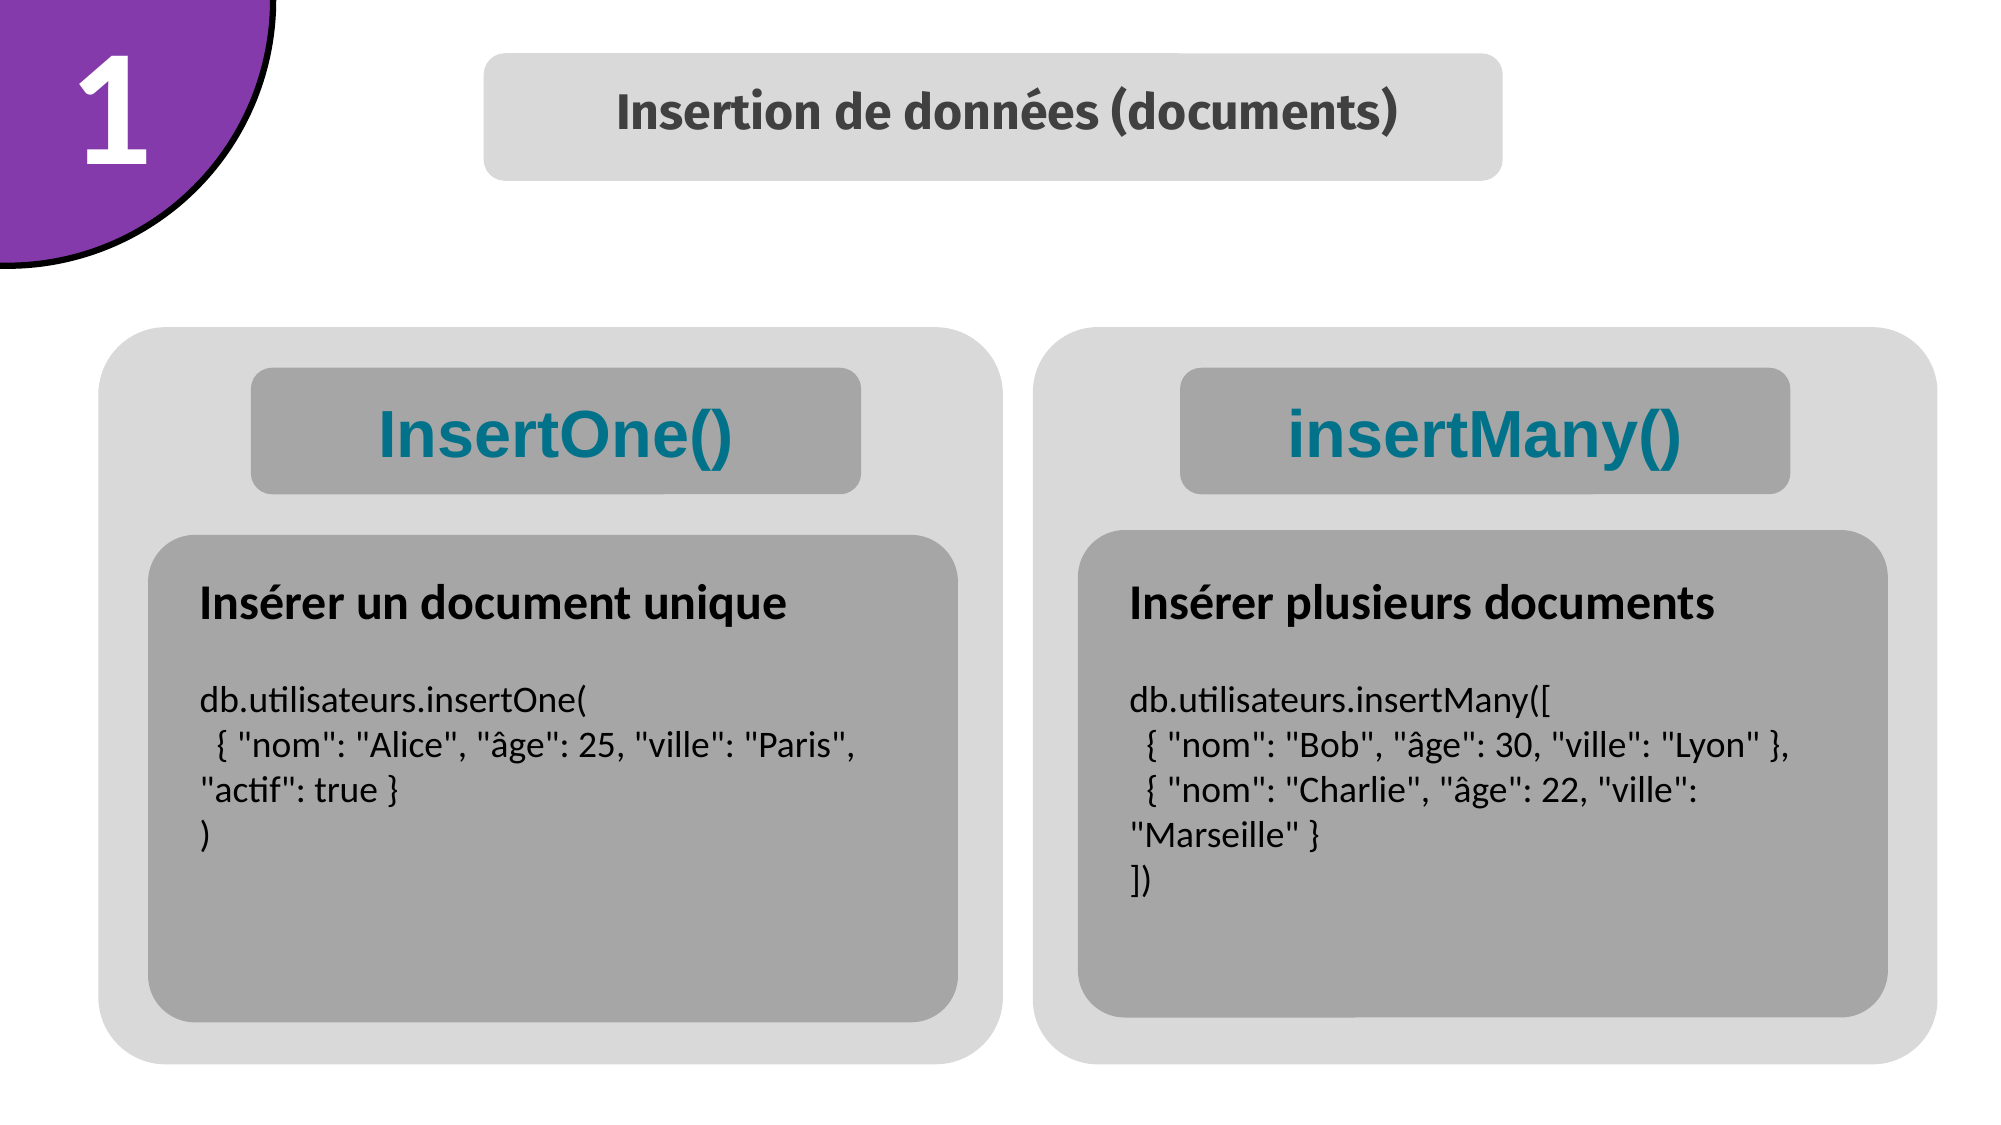

1

Insertion de données (documents)

insertMany()

Insérer plusieurs documents

db.utilisateurs.insertMany([
  { "nom": "Bob", "âge": 30, "ville": "Lyon" },
  { "nom": "Charlie", "âge": 22, "ville": "Marseille" }
])

Personnalisation ‘id’

Insérer un document unique avec un id personnalisé

db.utilisateurs.insertOne(
  { "_id": 1001, "nom": "David", "âge": 40, "ville": "Nice" }
)

InsertOne()

Insérer un document unique

db.utilisateurs.insertOne(
  { "nom": "Alice", "âge": 25, "ville": "Paris", "actif": true }
)

Types Simples
Types Imbriqués

Ces types de données sont atomiques et ne contiennent pas d'autres structures de données.

String : Une chaîne de caractères utilisée pour stocker du texte.
Exemple : { "nom": "Alice" }
Number : Un nombre entier ou flottant. MongoDB prend en charge int32, int64 et double.
Exemple : { "âge": 25 }
Boolean : Un type de donnée représentant true ou false.
Exemple : { "actif": true }
Date : Une date et une heure stockées sous le format ISODate.
Exemple : { "inscription": ISODate("2024-03-10T10:00:00Z") }

Ces types peuvent contenir d'autres structures de données, comme des tableaux ou des documents.
Array : Une liste de valeurs de n'importe quel type.
Exemple : { "téléphones": ["0600000000", "0700000000"] }
Document Imbriqué : Un document contenant d'autres champs et valeurs.
Exemple : { "adresse": { "rue": "123 Rue Principale", "ville": "Lyon" } }